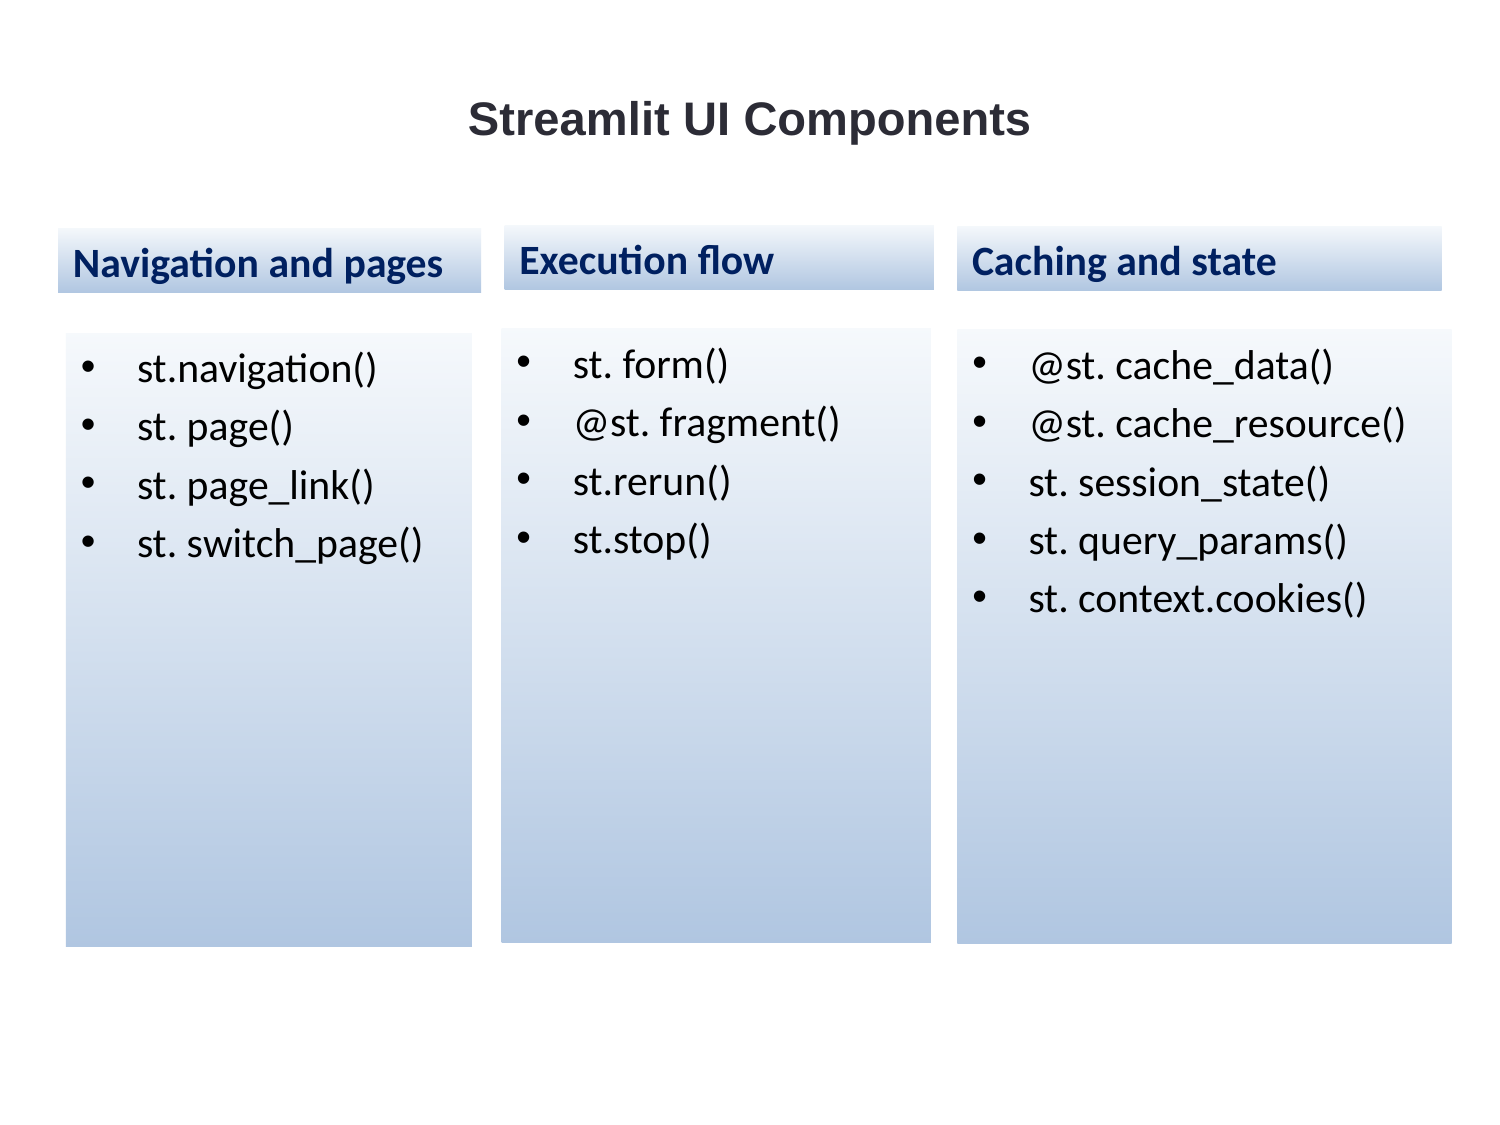

# Streamlit UI Components
Execution flow
Caching and state
Navigation and pages
st. form()
@st. fragment()
st.rerun()
st.stop()
@st. cache_data()
@st. cache_resource()
st. session_state()
st. query_params()
st. context.cookies()

st.navigation()
st. page()
st. page_link()
st. switch_page()